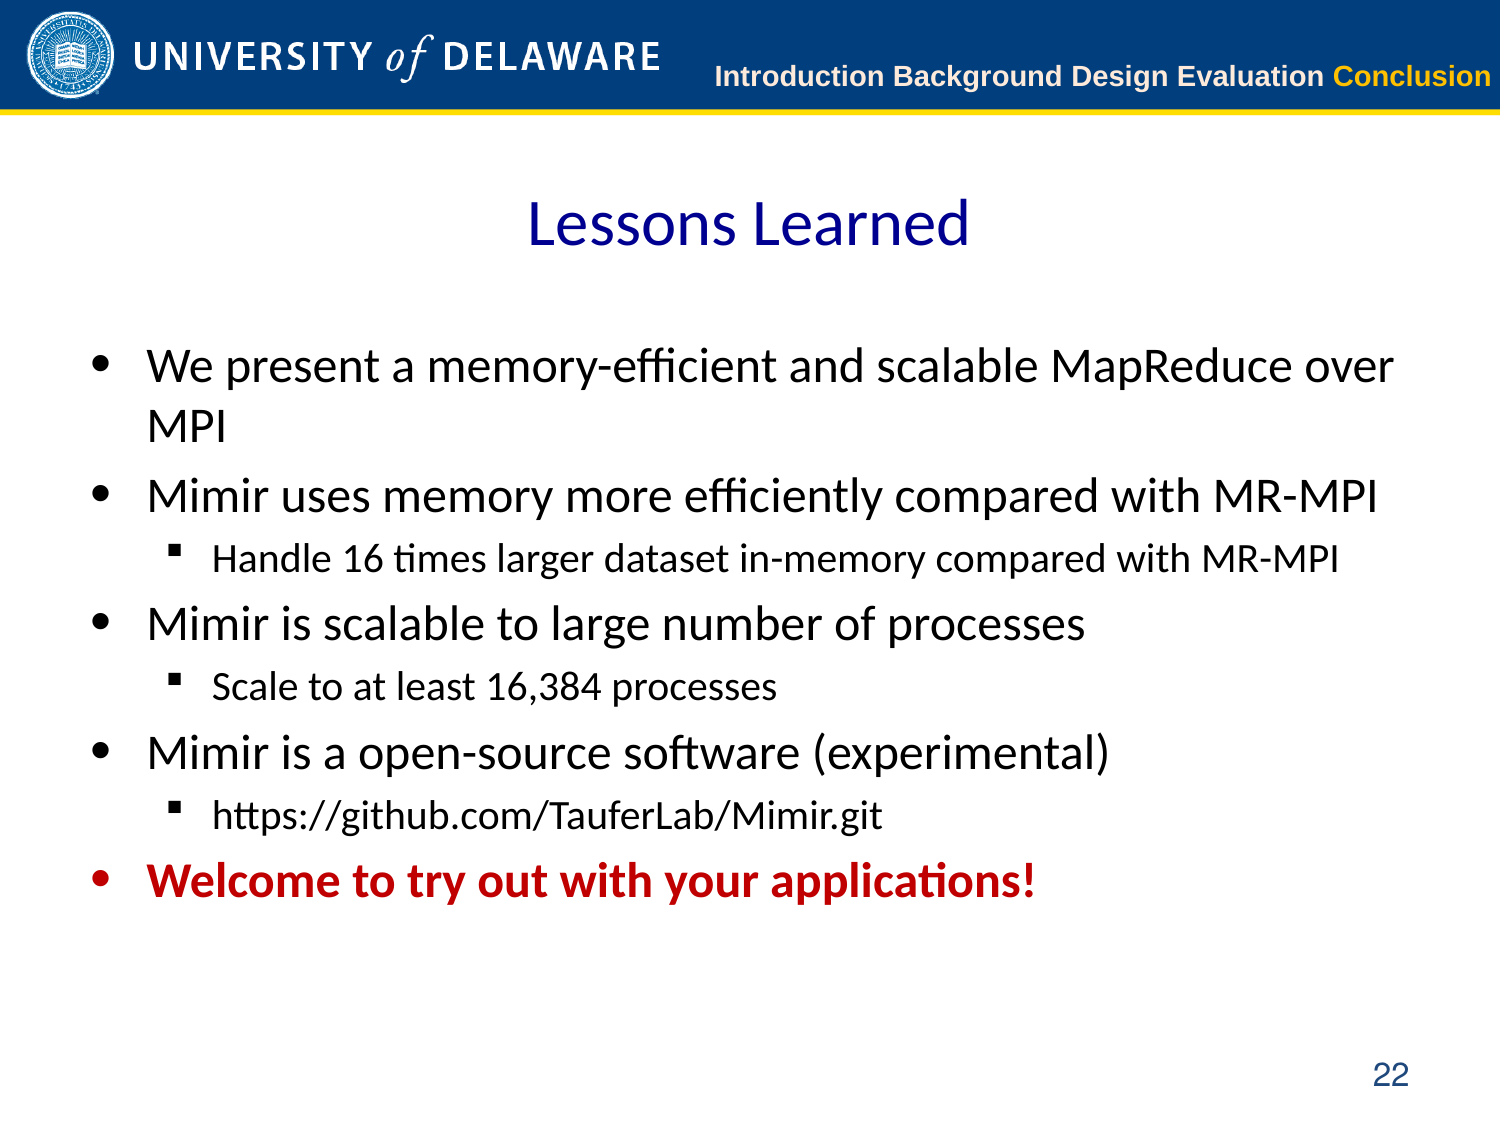

Introduction Background Design Evaluation Conclusion
# Lessons Learned
We present a memory-efficient and scalable MapReduce over MPI
Mimir uses memory more efficiently compared with MR-MPI
Handle 16 times larger dataset in-memory compared with MR-MPI
Mimir is scalable to large number of processes
Scale to at least 16,384 processes
Mimir is a open-source software (experimental)
https://github.com/TauferLab/Mimir.git
Welcome to try out with your applications!

22